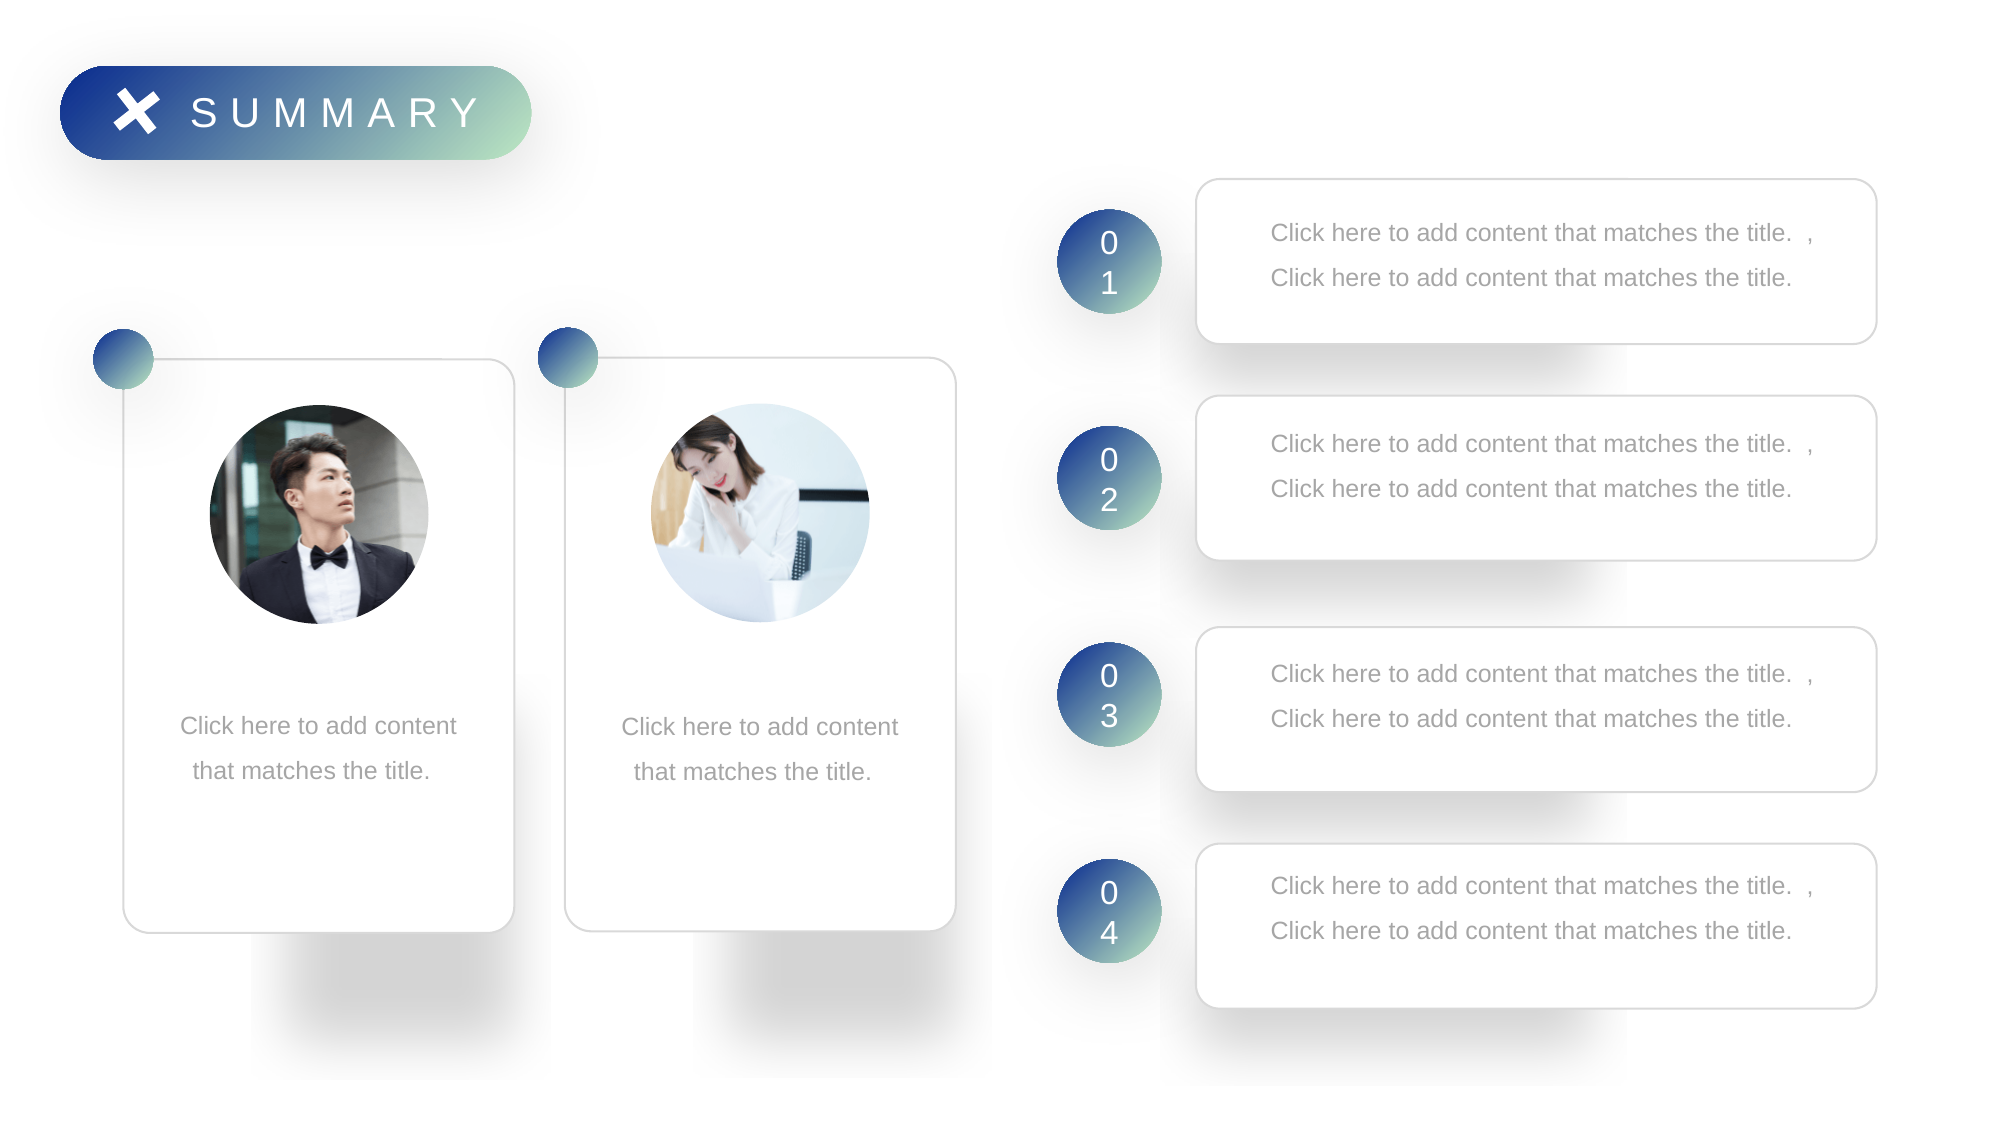

SUMMARY

Click here to add content that matches the title.  , Click here to add content that matches the title.
0 1

Click here to add content that matches the title.  , Click here to add content that matches the title.
0 2

0 3
Click here to add content that matches the title.  , Click here to add content that matches the title.
Click here to add content that matches the title.
Click here to add content that matches the title.

Click here to add content that matches the title.  , Click here to add content that matches the title.
0 4